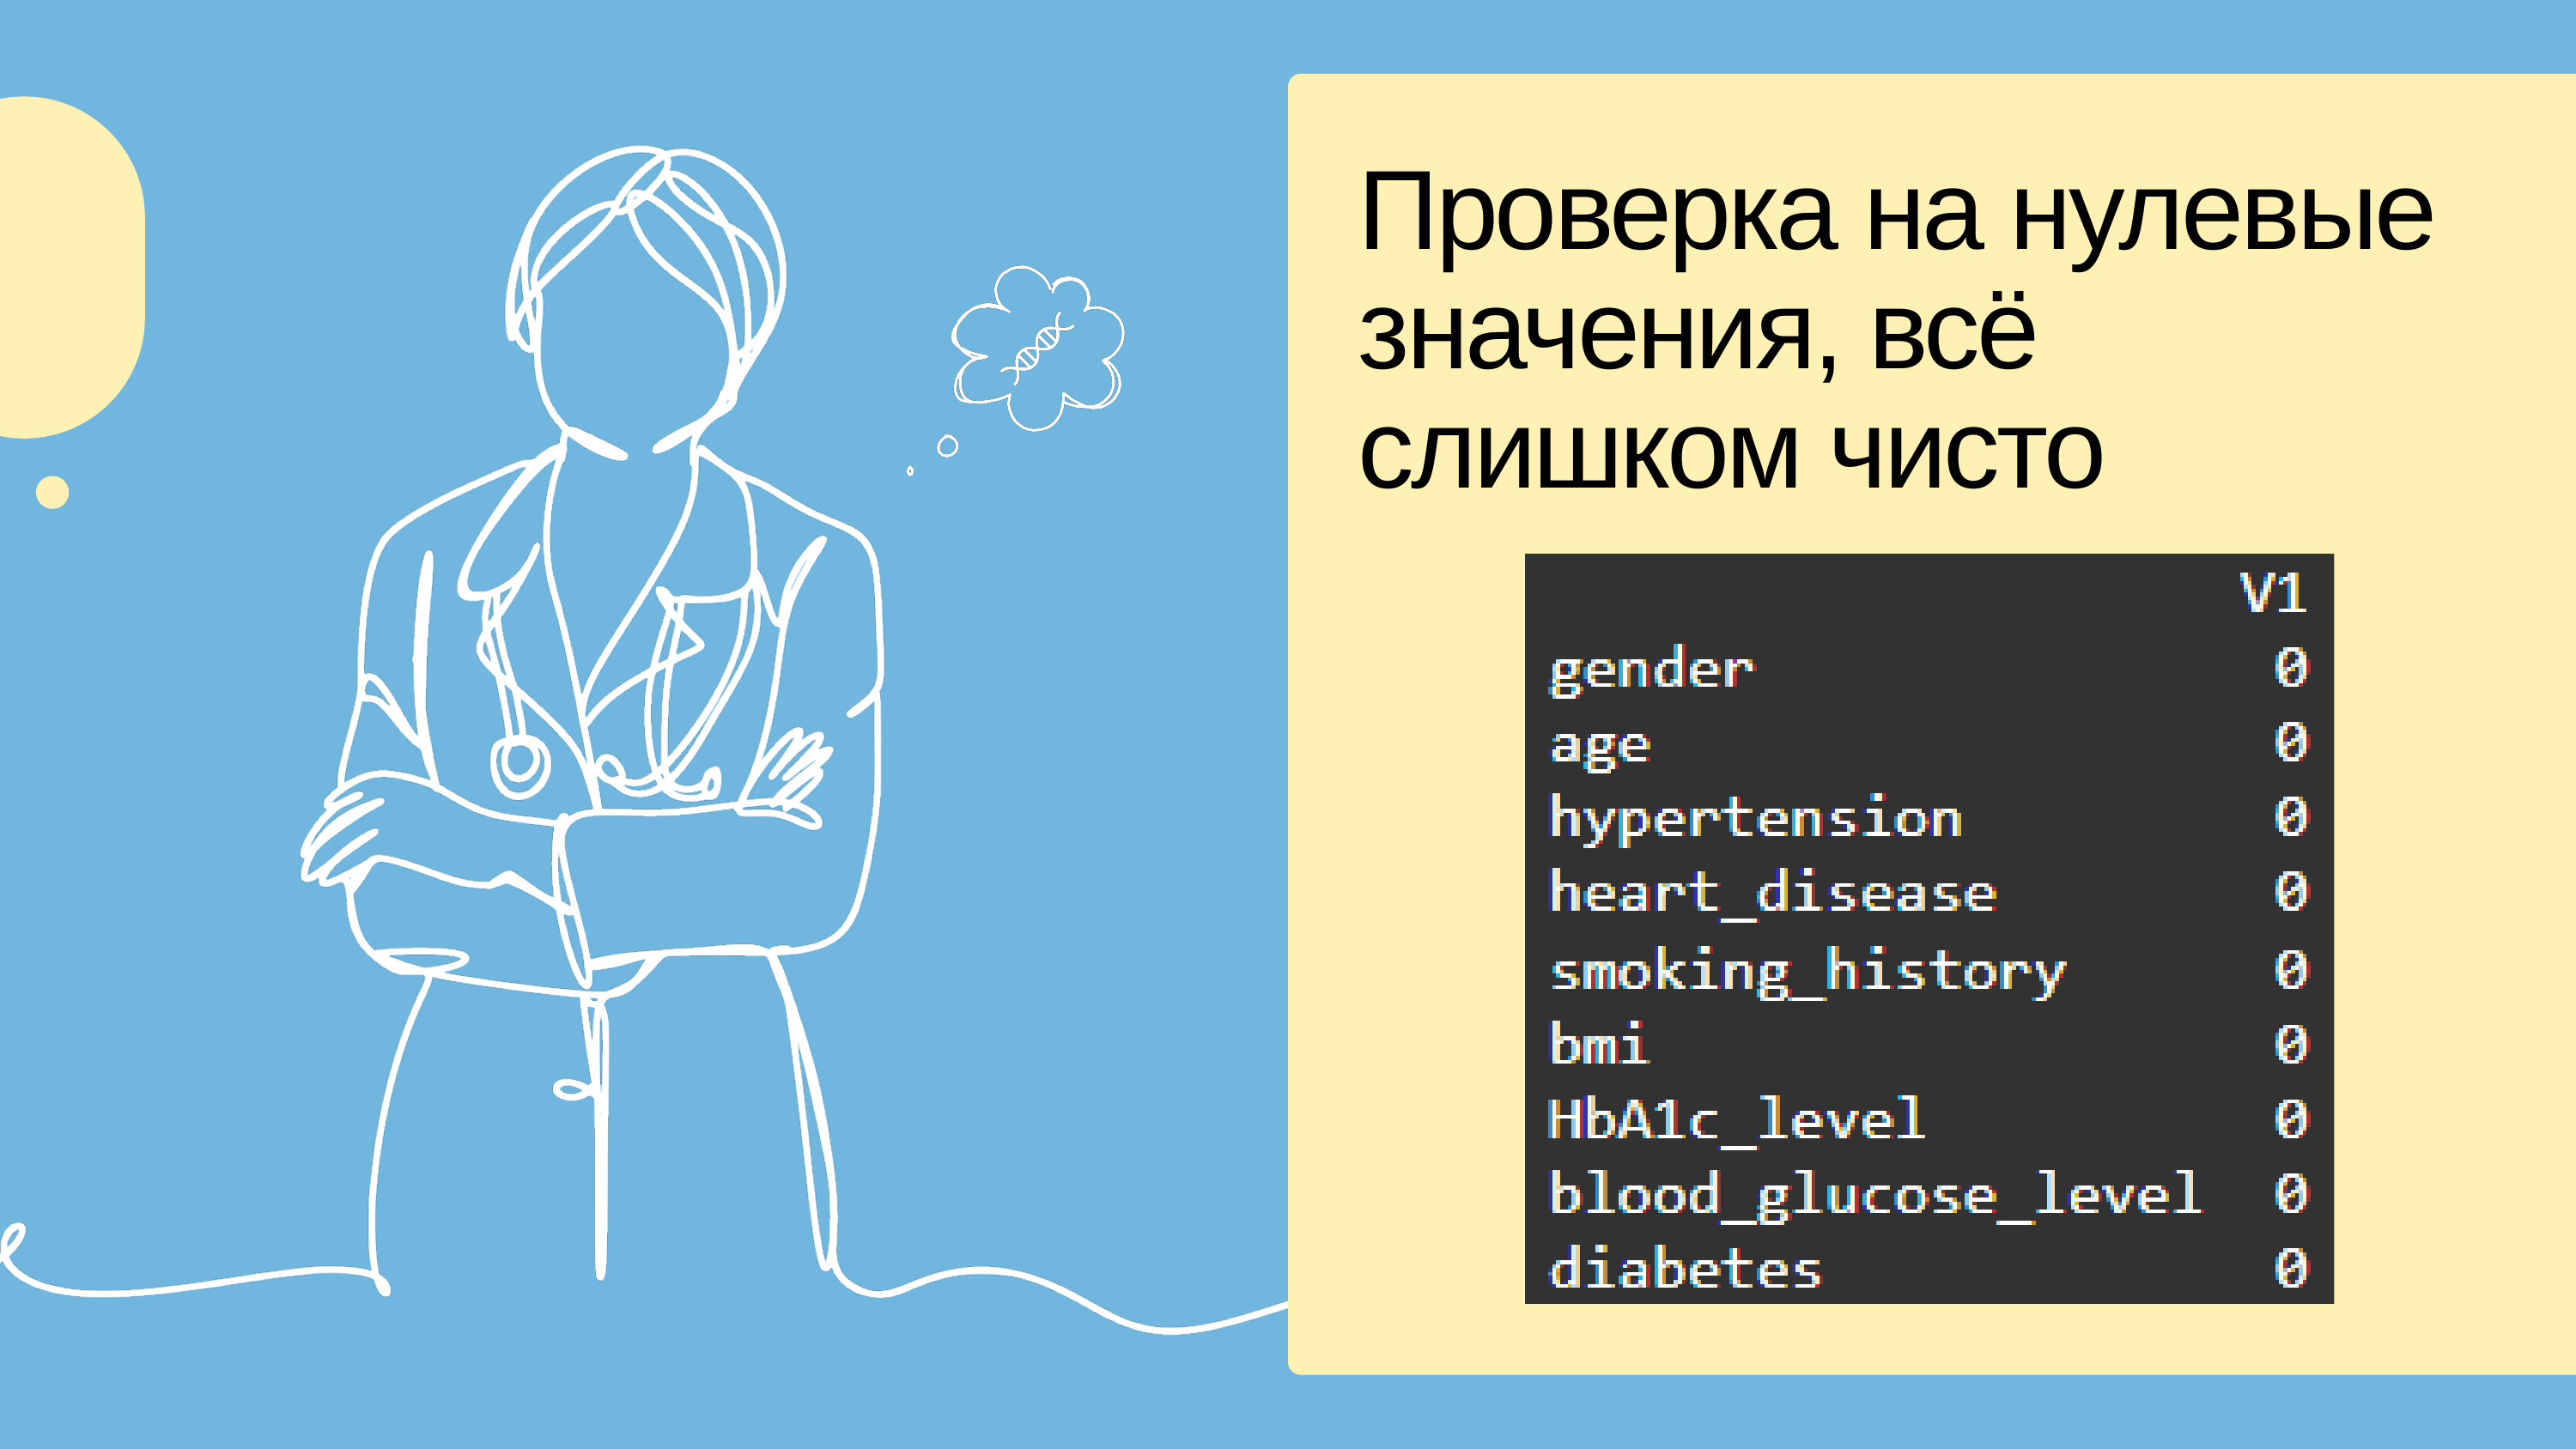

Проверка на нулевые значения, всё слишком чисто